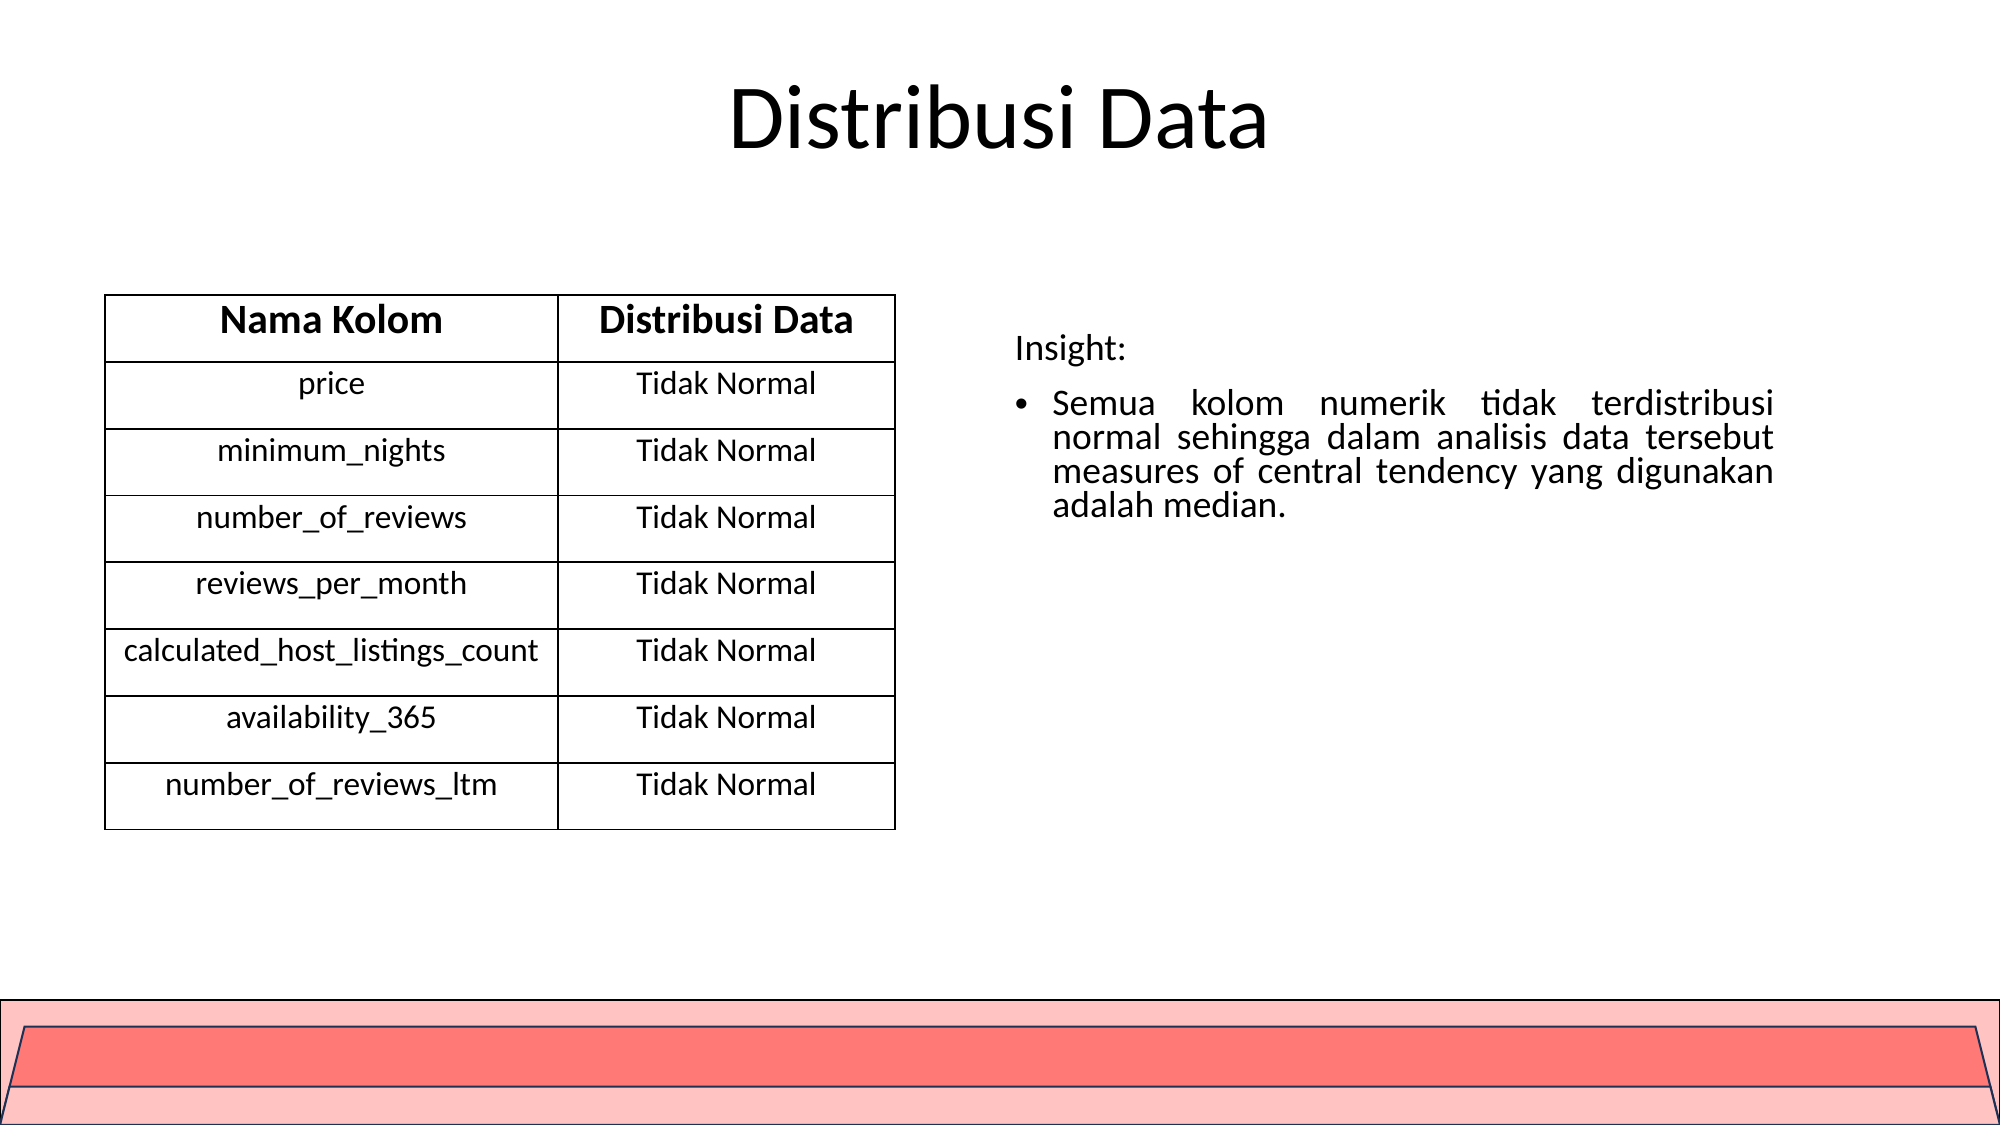

# Distribusi Data
| Nama Kolom | Distribusi Data |
| --- | --- |
| price | Tidak Normal |
| minimum\_nights | Tidak Normal |
| number\_of\_reviews | Tidak Normal |
| reviews\_per\_month | Tidak Normal |
| calculated\_host\_listings\_count | Tidak Normal |
| availability\_365 | Tidak Normal |
| number\_of\_reviews\_ltm | Tidak Normal |
Insight:
Semua kolom numerik tidak terdistribusi normal sehingga dalam analisis data tersebut measures of central tendency yang digunakan adalah median.